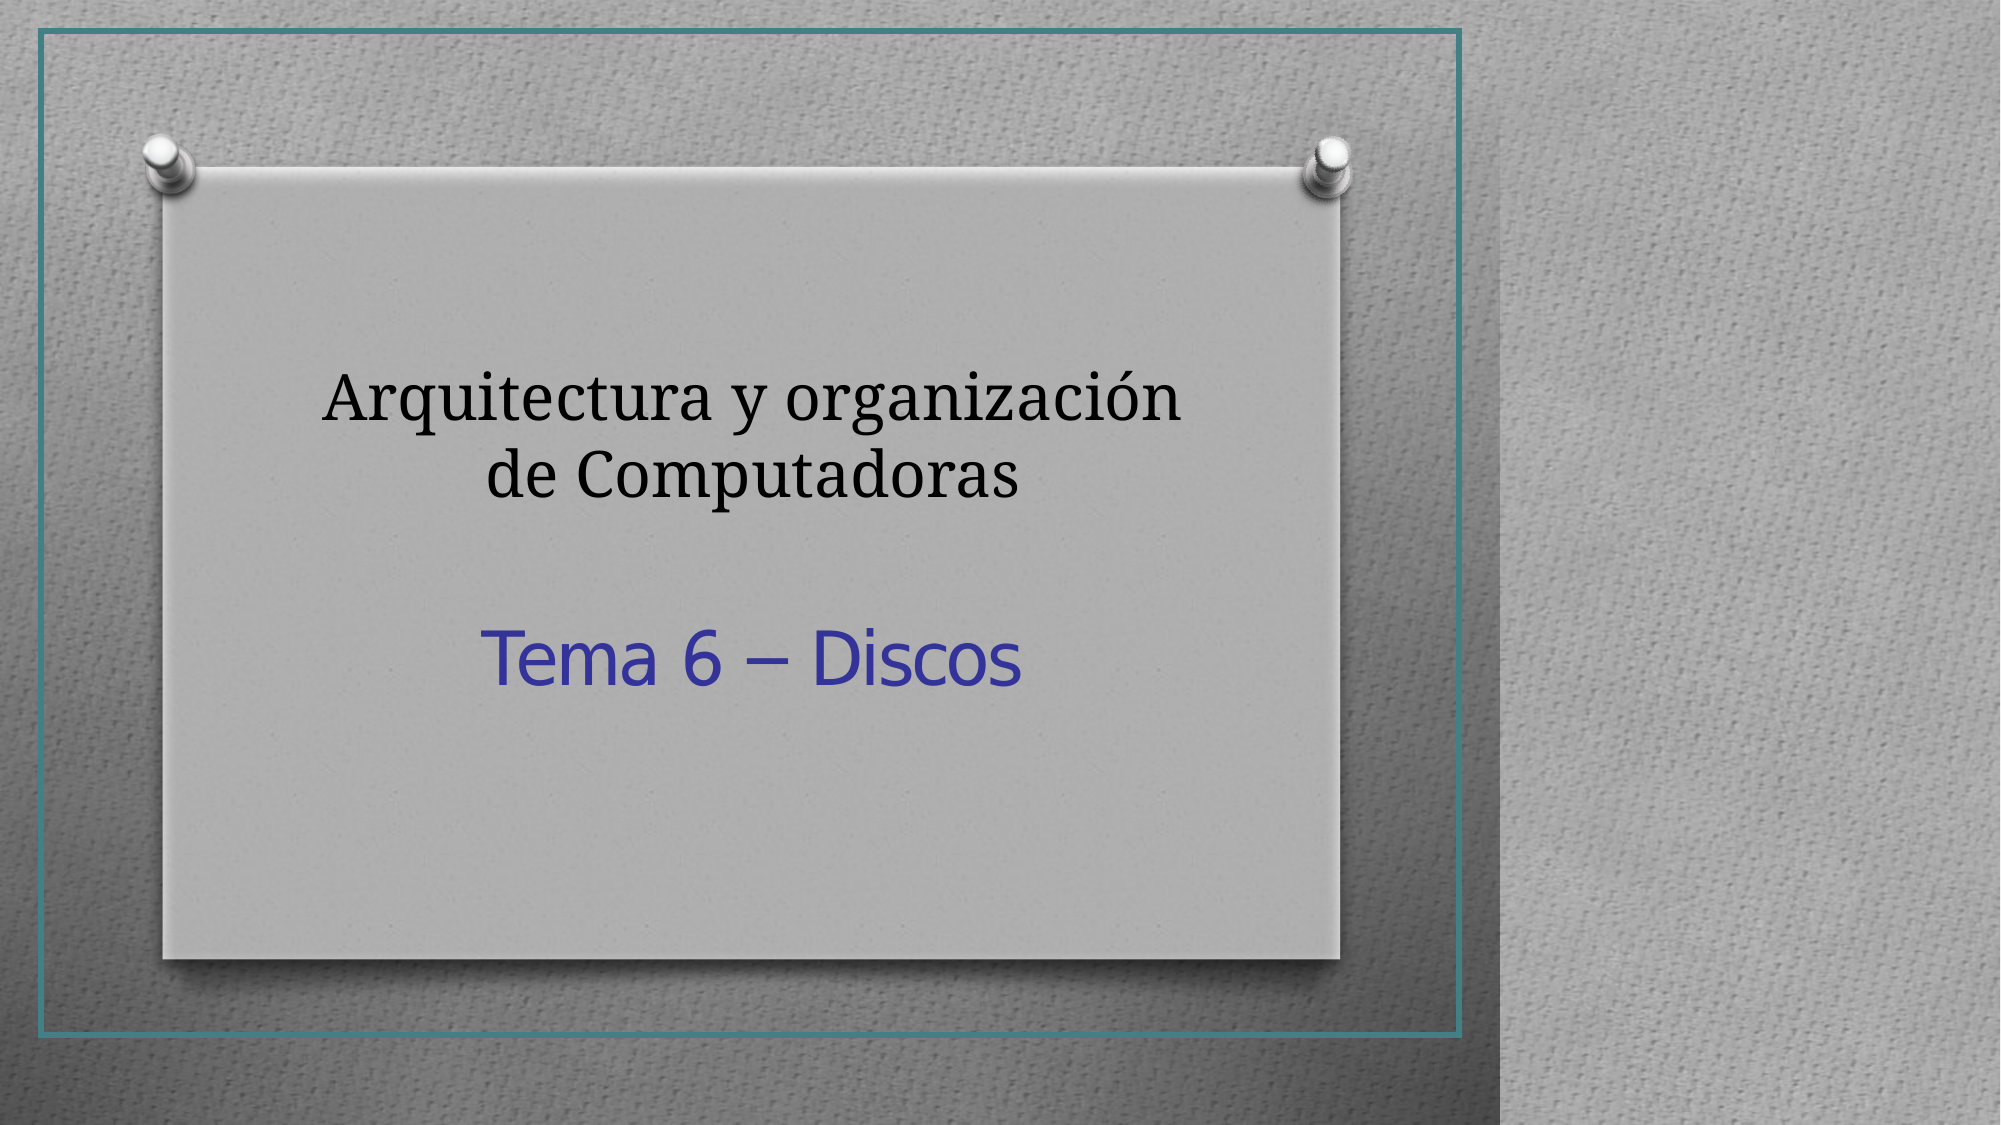

# Arquitectura y organización de Computadoras
Tema 6 – Discos